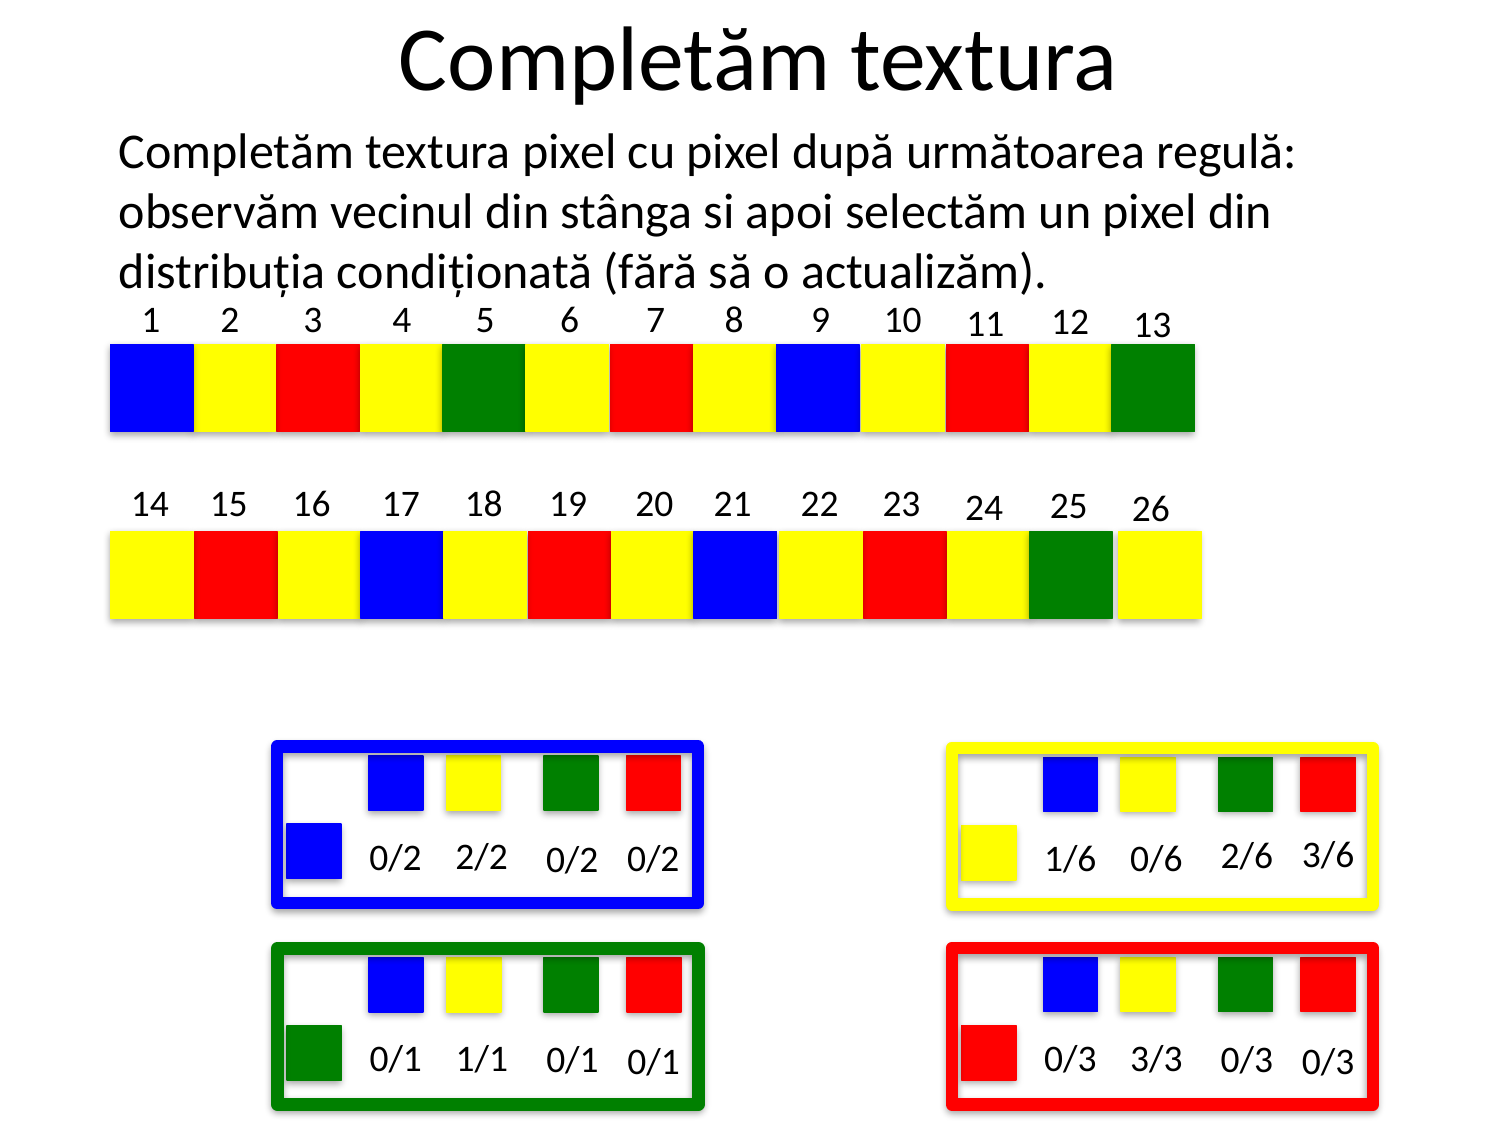

# Completăm textura
Completăm textura pixel cu pixel după următoarea regulă: observăm vecinul din stânga si apoi selectăm un pixel din distribuția condiționată (fără să o actualizăm).
1
2
3
4
5
6
7
8
9
10
12
11
13

14
15
16
17
18
19
20
21
22
23
25
24
26

2/2
0/2
0/2
0/2

3/6
2/6

0/6
1/6

3/3
0/3
0/3
0/3

1/1
0/1
0/1
0/1